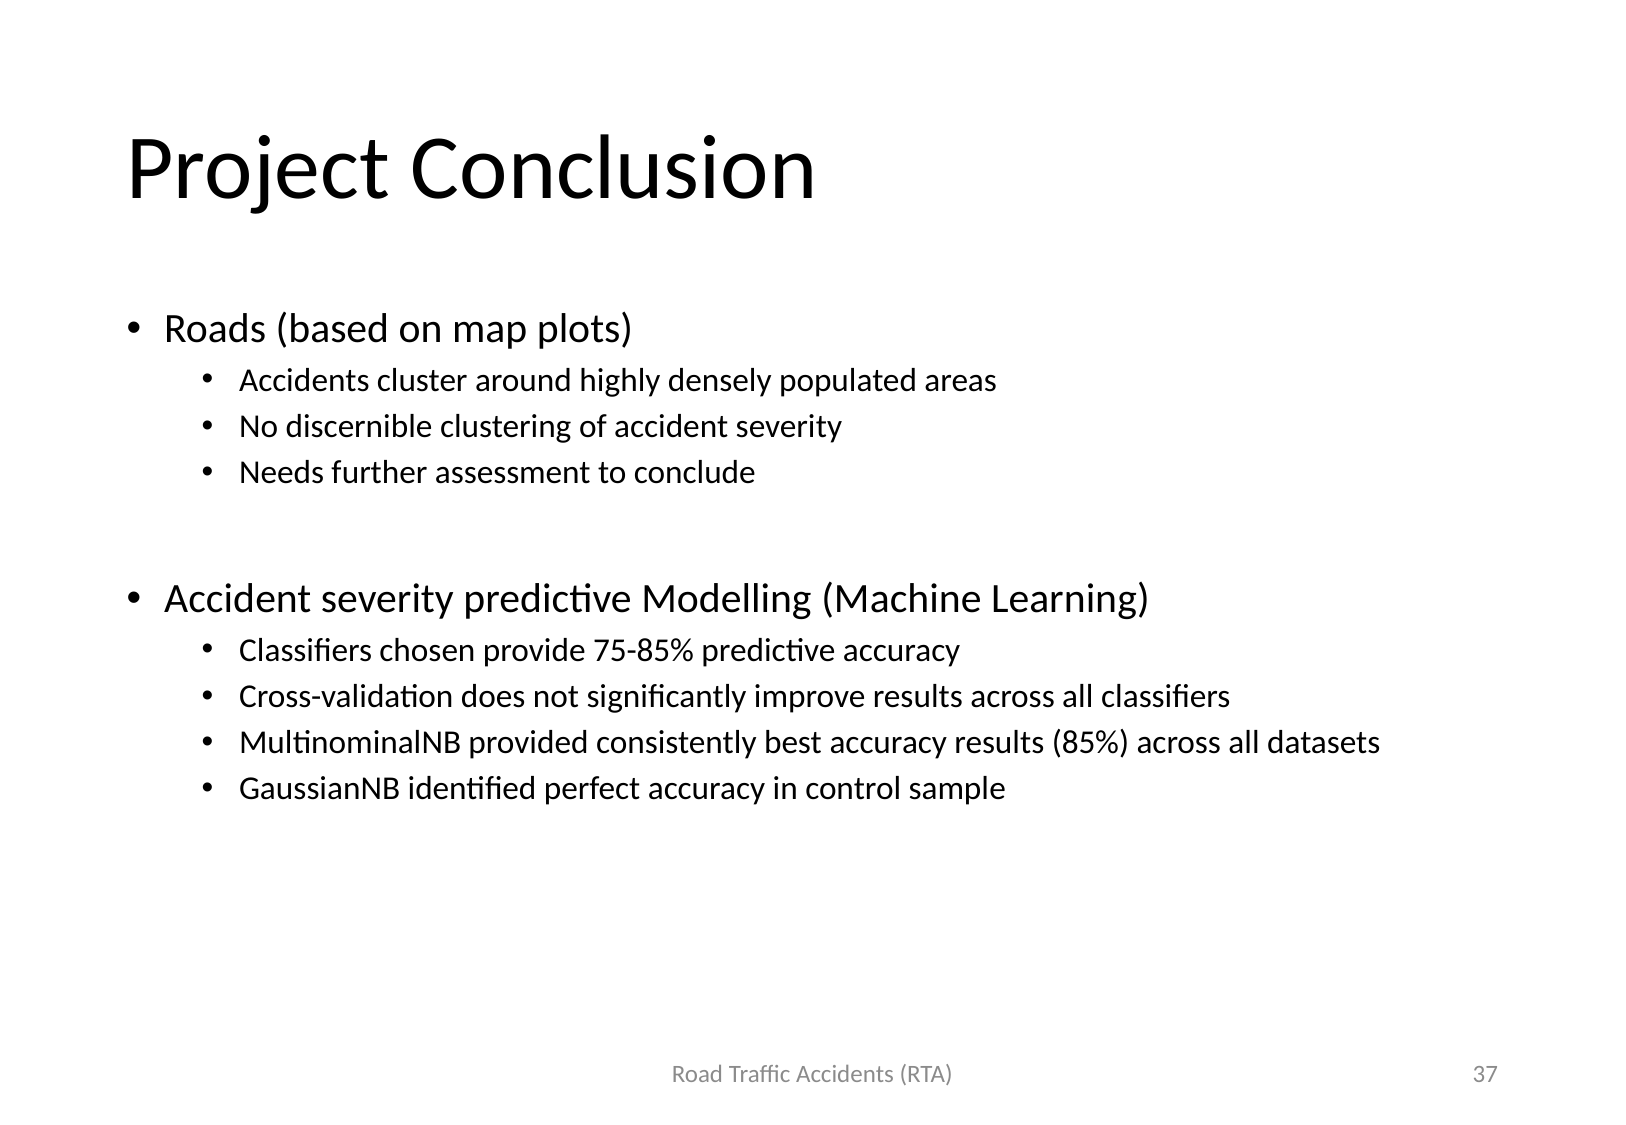

# Project Conclusion
Roads (based on map plots)
Accidents cluster around highly densely populated areas
No discernible clustering of accident severity
Needs further assessment to conclude

Accident severity predictive Modelling (Machine Learning)
Classifiers chosen provide 75-85% predictive accuracy
Cross-validation does not significantly improve results across all classifiers
MultinominalNB provided consistently best accuracy results (85%) across all datasets
GaussianNB identified perfect accuracy in control sample

Road Traffic Accidents (RTA)
37